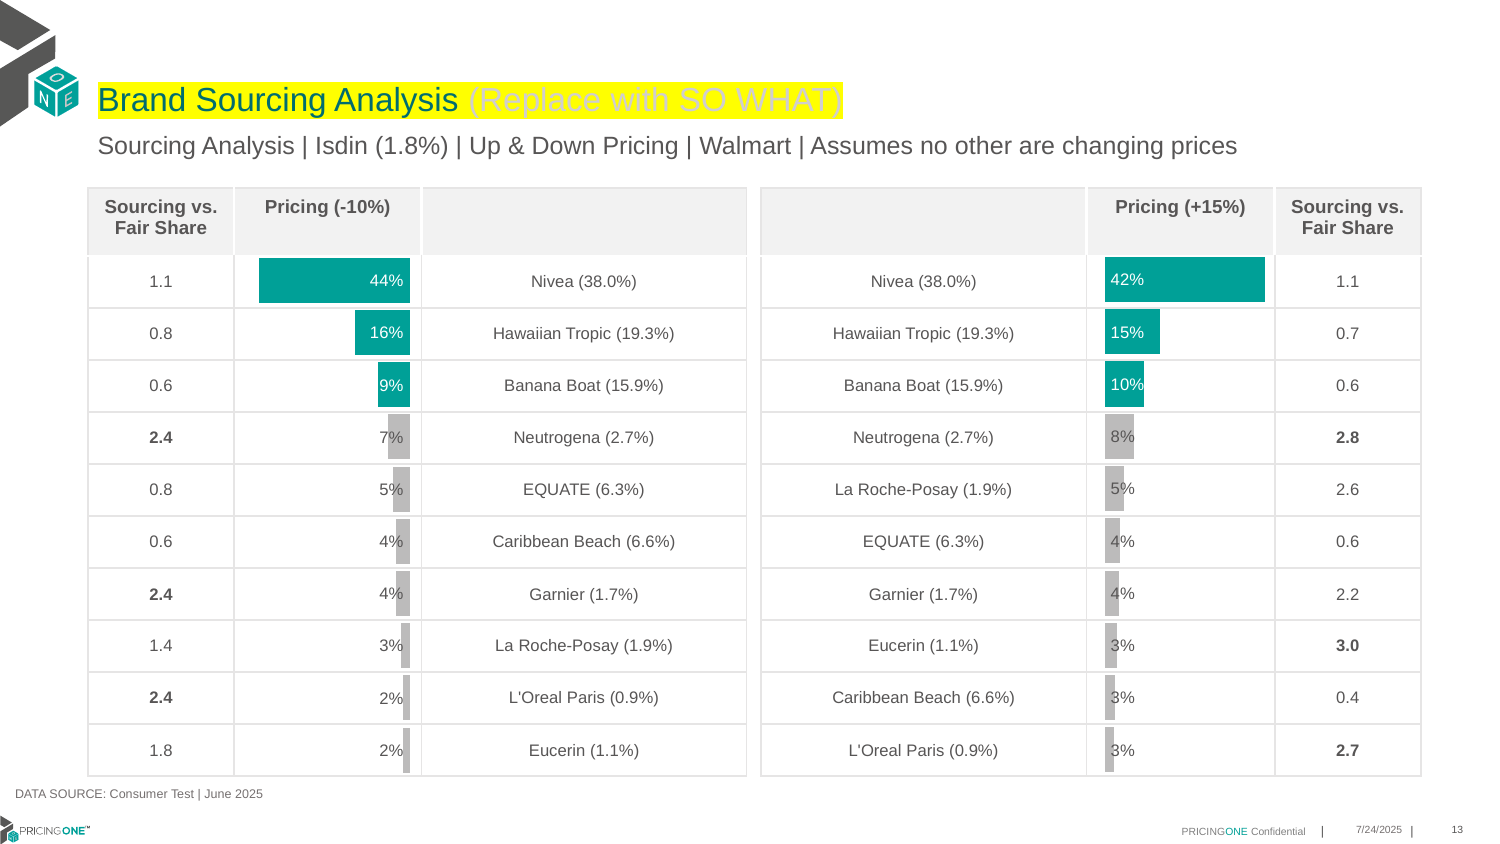

# Brand Sourcing Analysis (Replace with SO WHAT)
Sourcing Analysis | Isdin (1.8%) | Up & Down Pricing | Walmart | Assumes no other are changing prices
| Sourcing vs. Fair Share | Pricing (-10%) |  |
| --- | --- | --- |
| 1.1 |  | Nivea (38.0%) |
| 0.8 |  | Hawaiian Tropic (19.3%) |
| 0.6 |  | Banana Boat (15.9%) |
| 2.4 |  | Neutrogena (2.7%) |
| 0.8 |  | EQUATE (6.3%) |
| 0.6 |  | Caribbean Beach (6.6%) |
| 2.4 |  | Garnier (1.7%) |
| 1.4 |  | La Roche-Posay (1.9%) |
| 2.4 |  | L'Oreal Paris (0.9%) |
| 1.8 |  | Eucerin (1.1%) |
|  | Pricing (+15%) | Sourcing vs. Fair Share |
| --- | --- | --- |
| Nivea (38.0%) |  | 1.1 |
| Hawaiian Tropic (19.3%) |  | 0.7 |
| Banana Boat (15.9%) |  | 0.6 |
| Neutrogena (2.7%) |  | 2.8 |
| La Roche-Posay (1.9%) |  | 2.6 |
| EQUATE (6.3%) |  | 0.6 |
| Garnier (1.7%) |  | 2.2 |
| Eucerin (1.1%) |  | 3.0 |
| Caribbean Beach (6.6%) |  | 0.4 |
| L'Oreal Paris (0.9%) |  | 2.7 |

### Chart

| Category | Isdin (1.8%) |
|---|---|
| Nivea (38.0%) | 0.4229694415201297 |
| Hawaiian Tropic (19.3%) | 0.14681679686064586 |
| Banana Boat (15.9%) | 0.10440597704790751 |
| Neutrogena (2.7%) | 0.07635496812544056 |
| La Roche-Posay (1.9%) | 0.05015134596132385 |
| EQUATE (6.3%) | 0.03909409746925438 |
| Garnier (1.7%) | 0.03674761888800739 |
| Eucerin (1.1%) | 0.03352927001526109 |
| Caribbean Beach (6.6%) | 0.02693637298614637 |
| L'Oreal Paris (0.9%) | 0.025871480036551826 |

### Chart

| Category | Isdin (1.8%) |
|---|---|
| Nivea (38.0%) | 0.4407878731664425 |
| Hawaiian Tropic (19.3%) | 0.159758519478486 |
| Banana Boat (15.9%) | 0.09243052883147909 |
| Neutrogena (2.7%) | 0.0658226740092171 |
| EQUATE (6.3%) | 0.051289051276040734 |
| Caribbean Beach (6.6%) | 0.04231777185358473 |
| Garnier (1.7%) | 0.04083376062729692 |
| La Roche-Posay (1.9%) | 0.027484942762720045 |
| L'Oreal Paris (0.9%) | 0.02246912342141015 |
| Eucerin (1.1%) | 0.02035849110581399 |
DATA SOURCE: Consumer Test | June 2025

7/24/2025
13